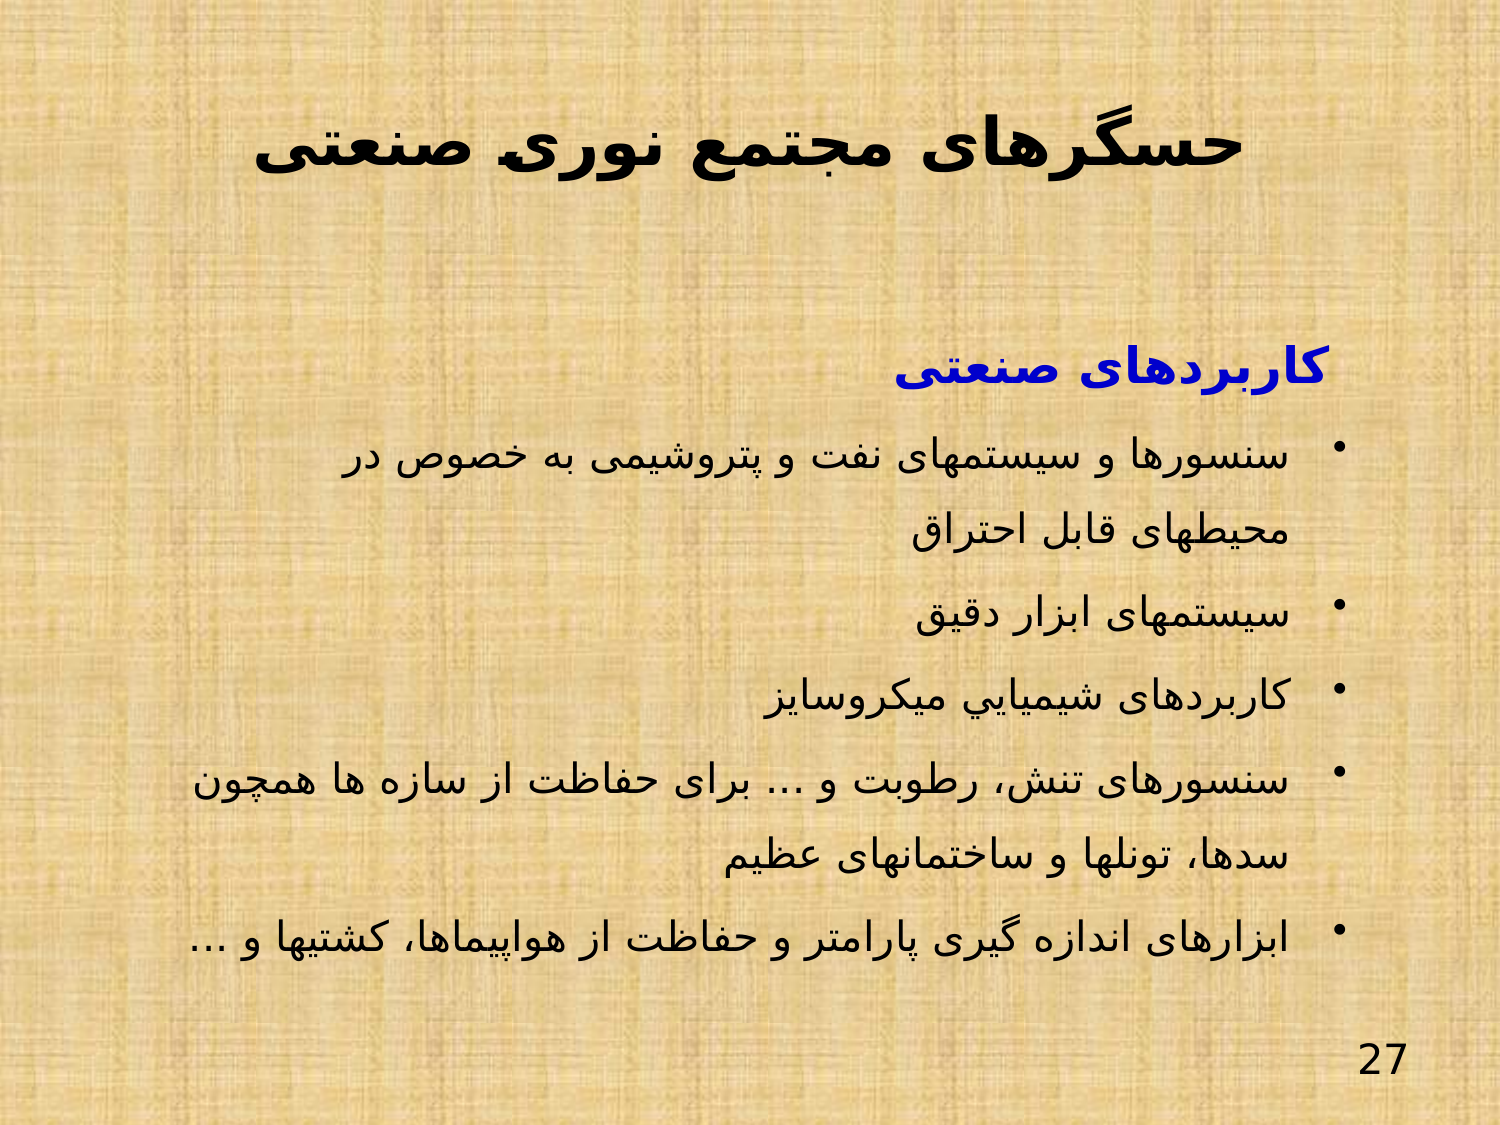

# حسگرهای مجتمع نوری صنعتی
 کاربردهای صنعتی
سنسورها و سیستمهای نفت و پتروشیمی به خصوص در محیطهای قابل احتراق
سیستمهای ابزار دقیق
کاربردهای شيميايي ميکروسايز
سنسورهای تنش، رطوبت و ... برای حفاظت از سازه ها همچون سدها، تونلها و ساختمانهای عظیم
ابزارهای اندازه گیری پارامتر و حفاظت از هواپیماها، کشتیها و ...

27